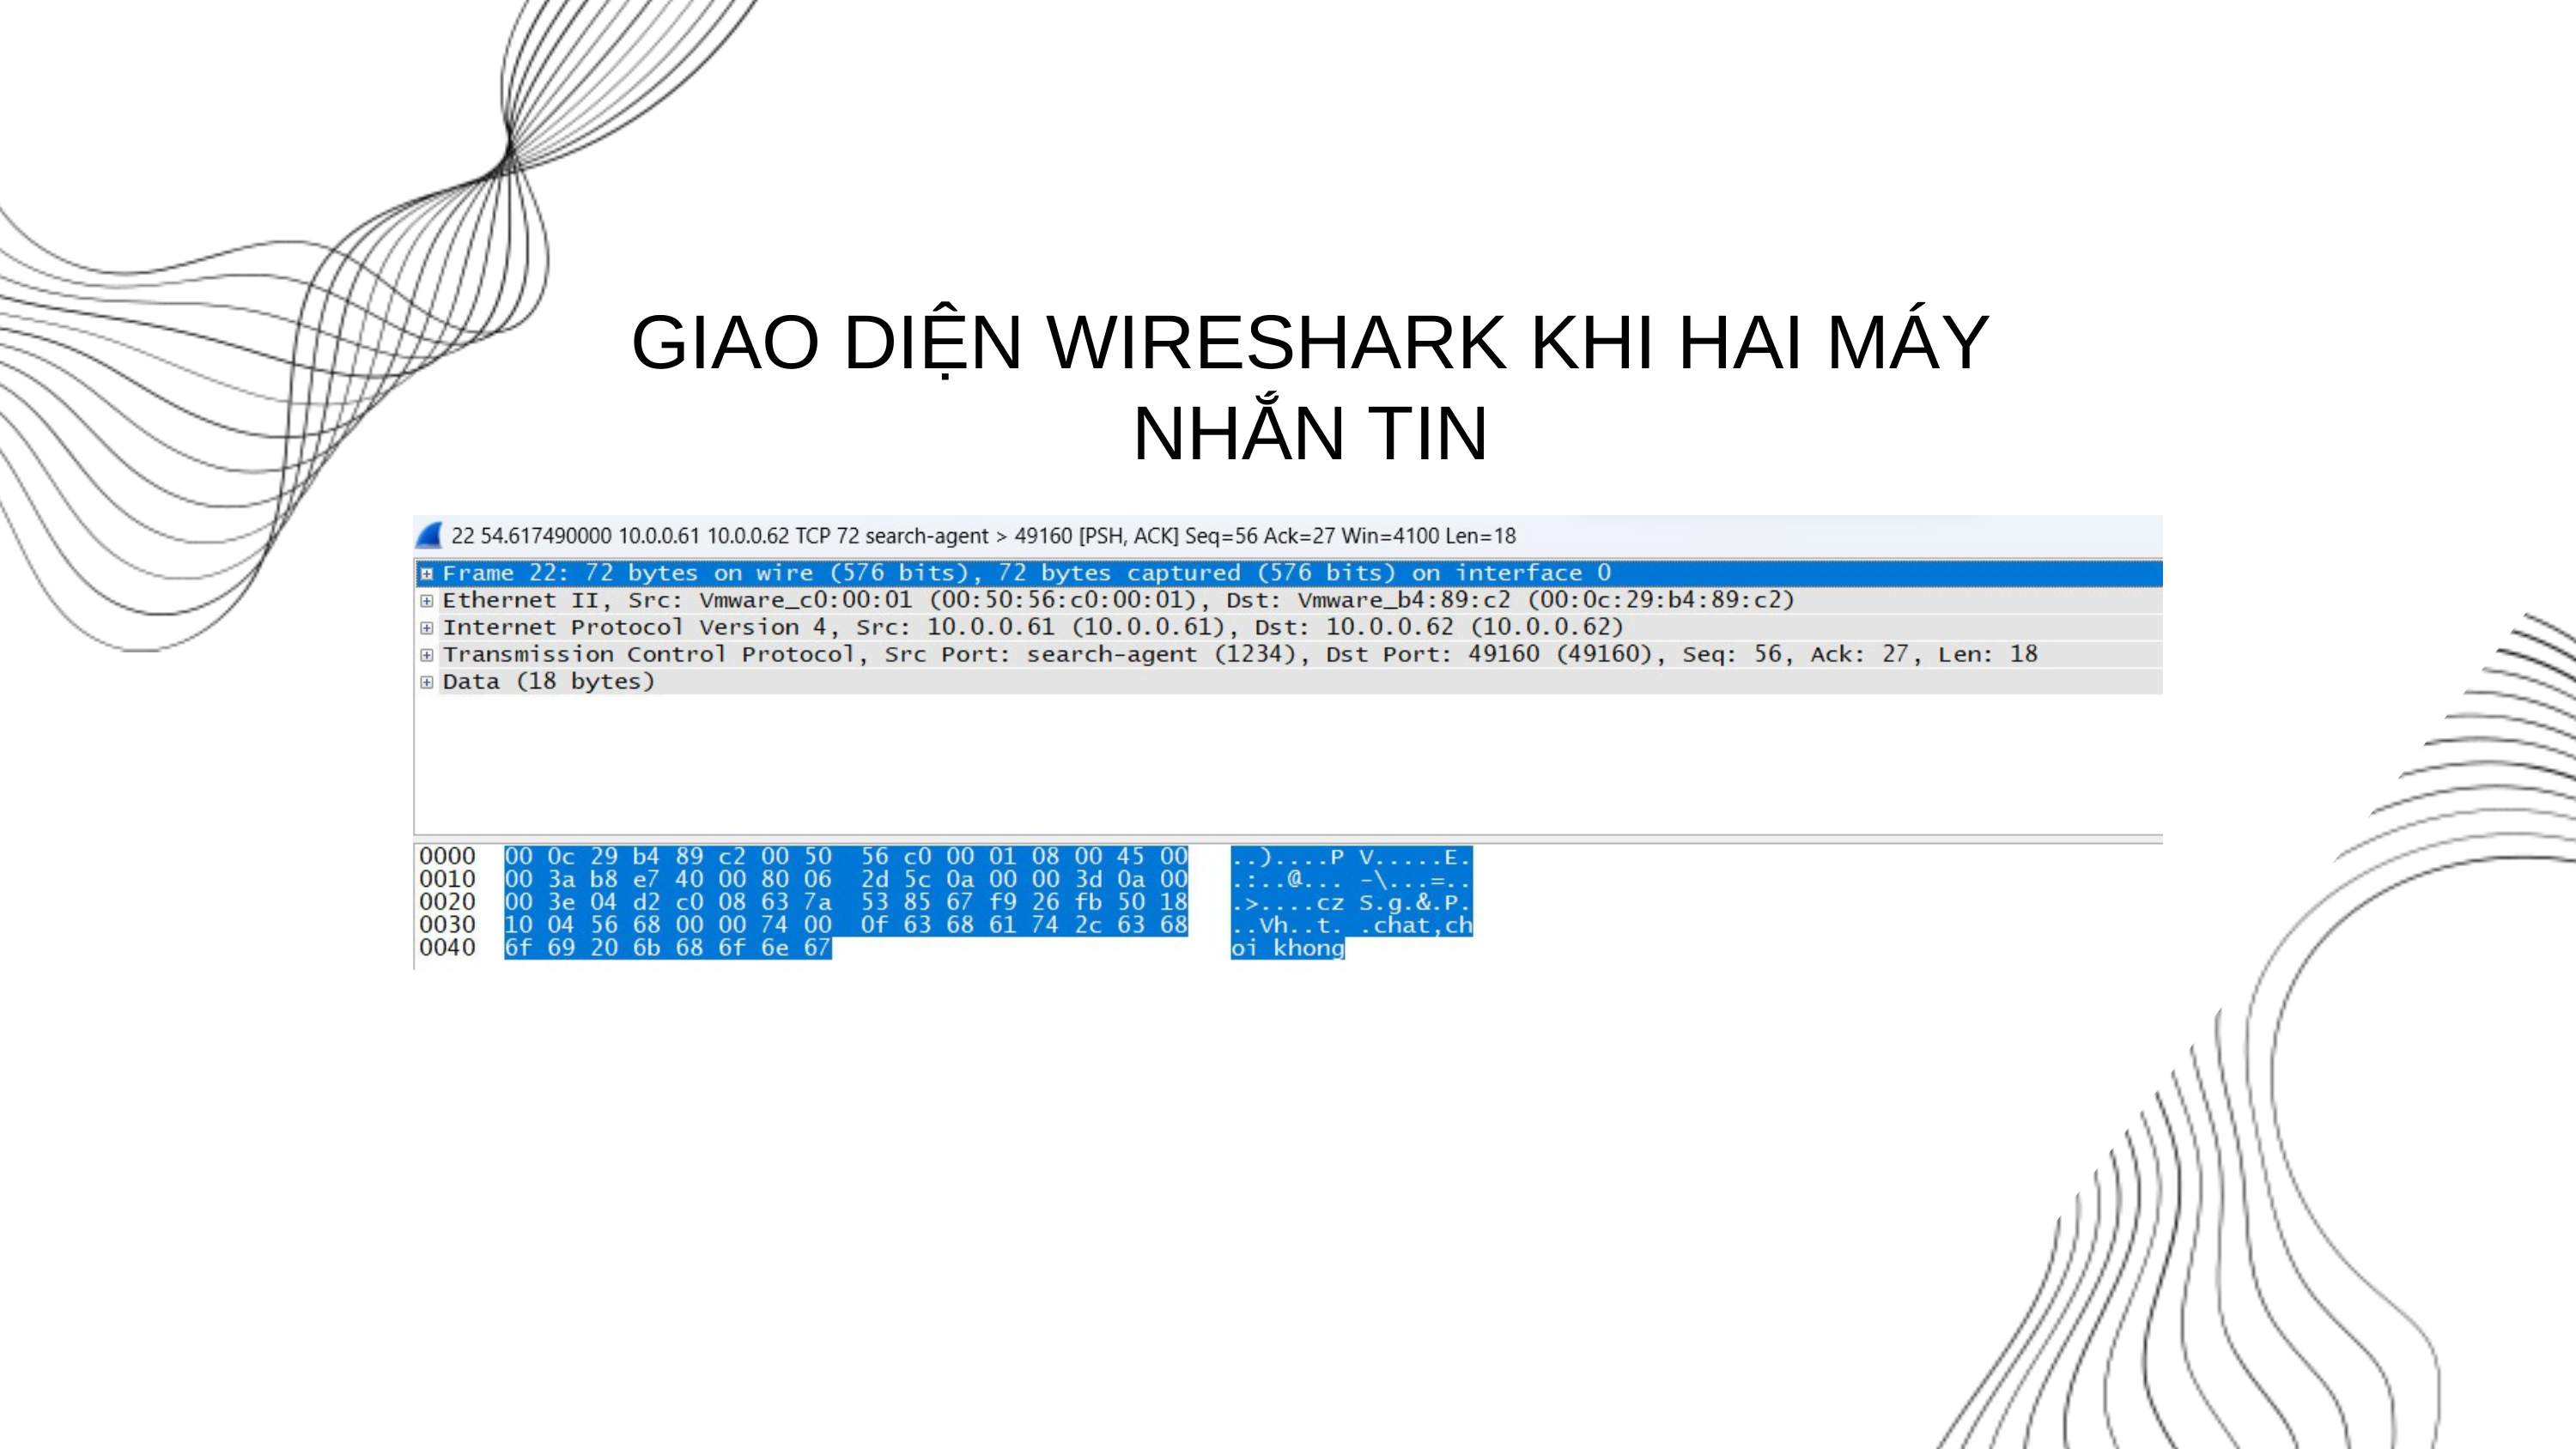

GIAO DIỆN WIRESHARK KHI HAI MÁY NHẮN TIN